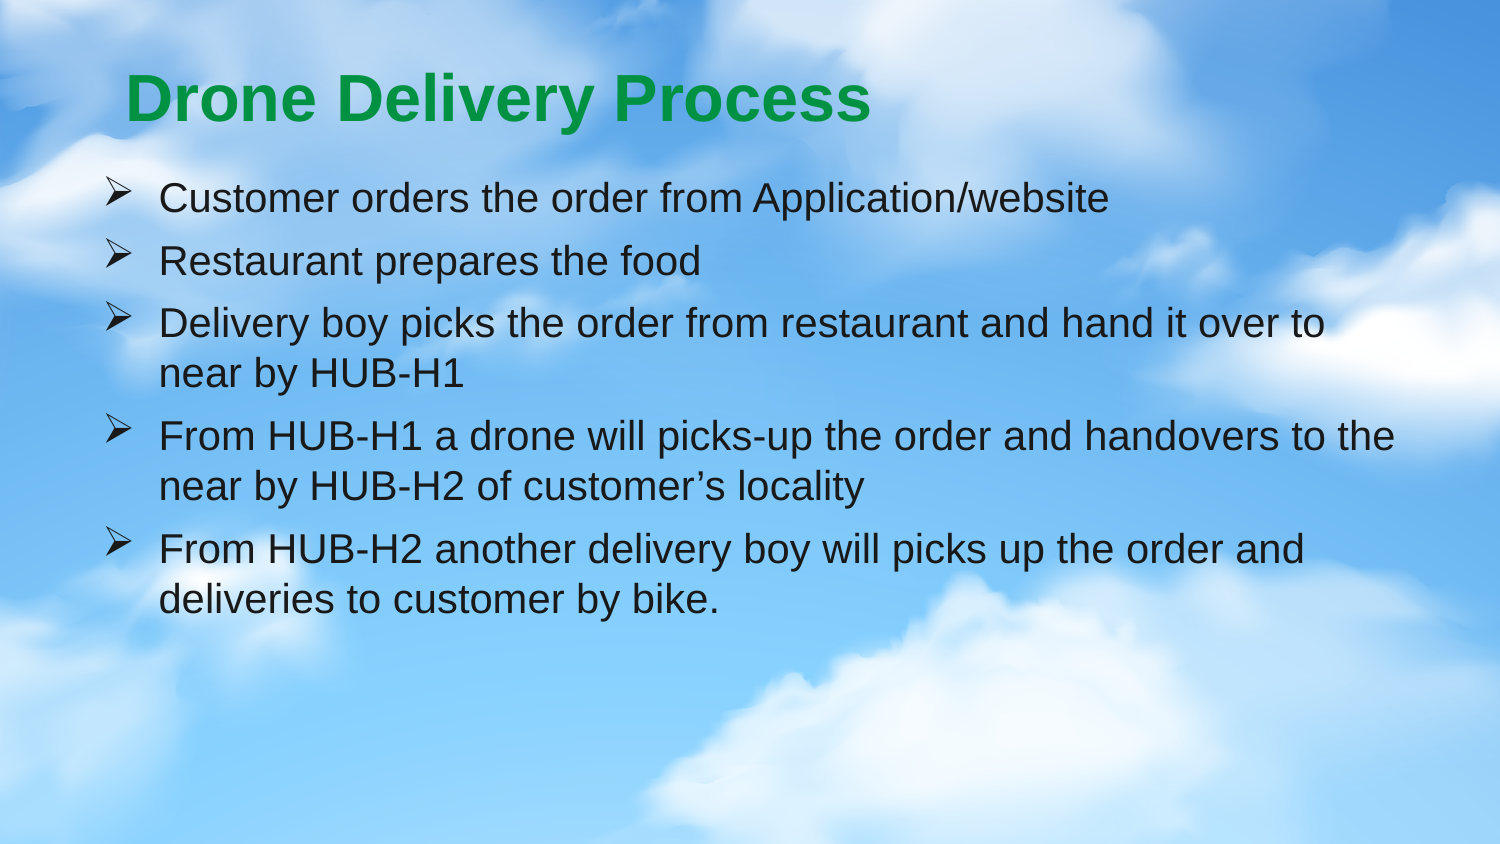

# Drone Delivery Process
Customer orders the order from Application/website
Restaurant prepares the food
Delivery boy picks the order from restaurant and hand it over to near by HUB-H1
From HUB-H1 a drone will picks-up the order and handovers to the near by HUB-H2 of customer’s locality
From HUB-H2 another delivery boy will picks up the order and deliveries to customer by bike.